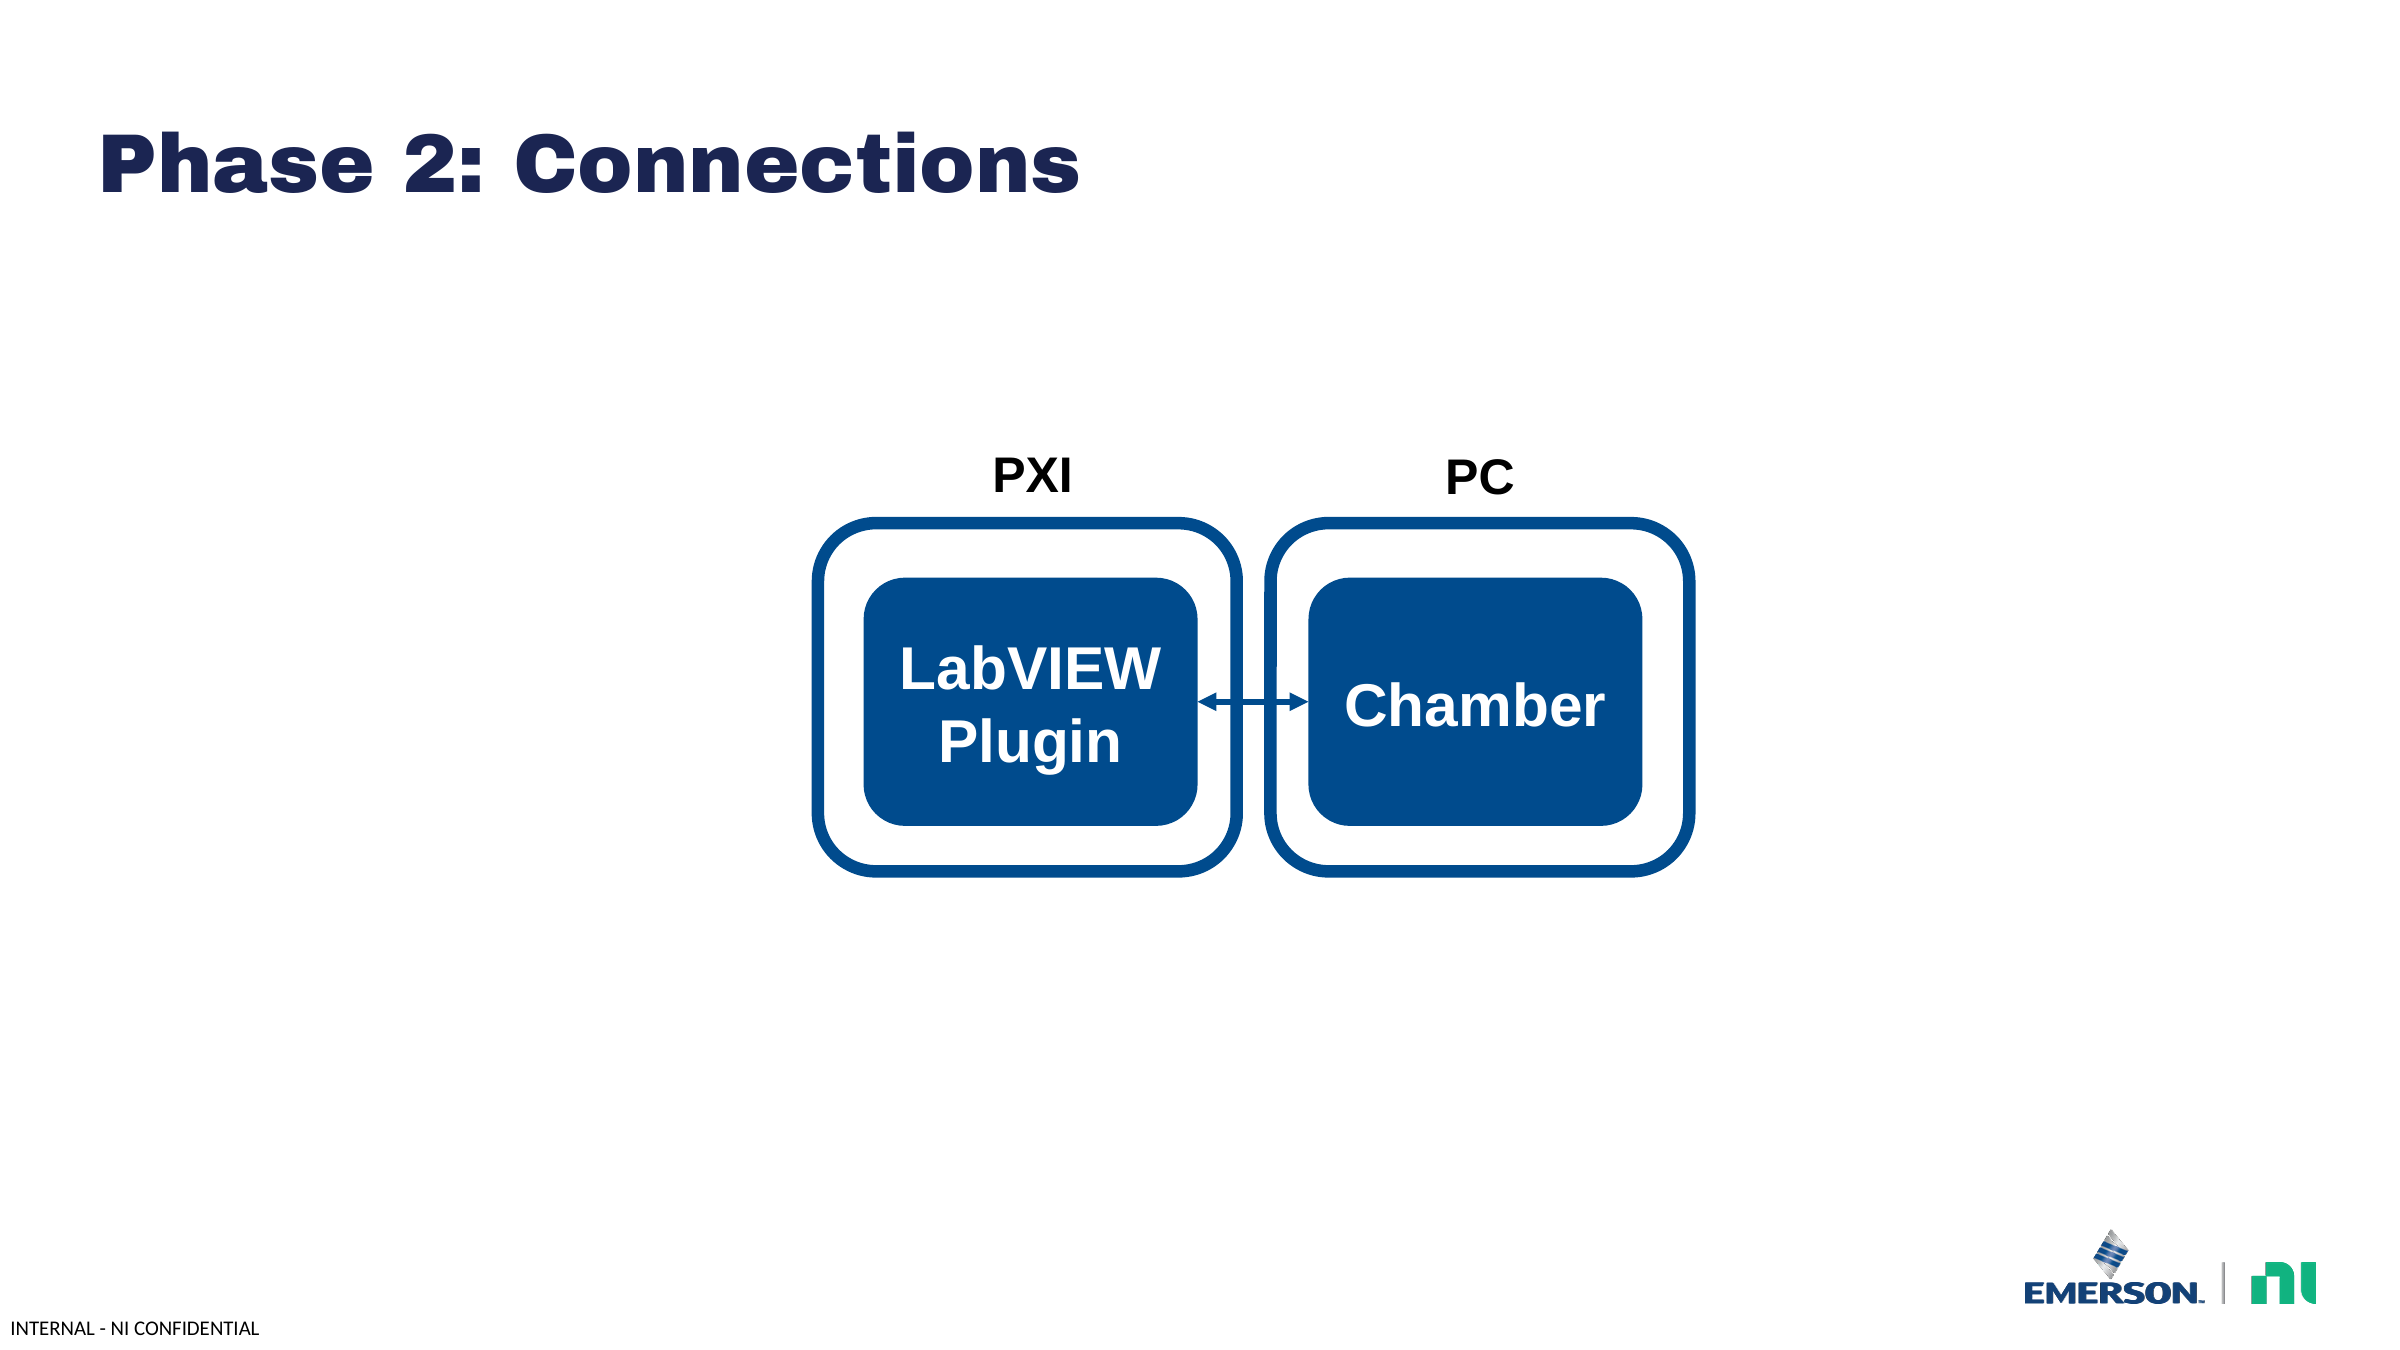

# Phase 2: Connections
PXI
PC

Chamber
LabVIEW Plugin